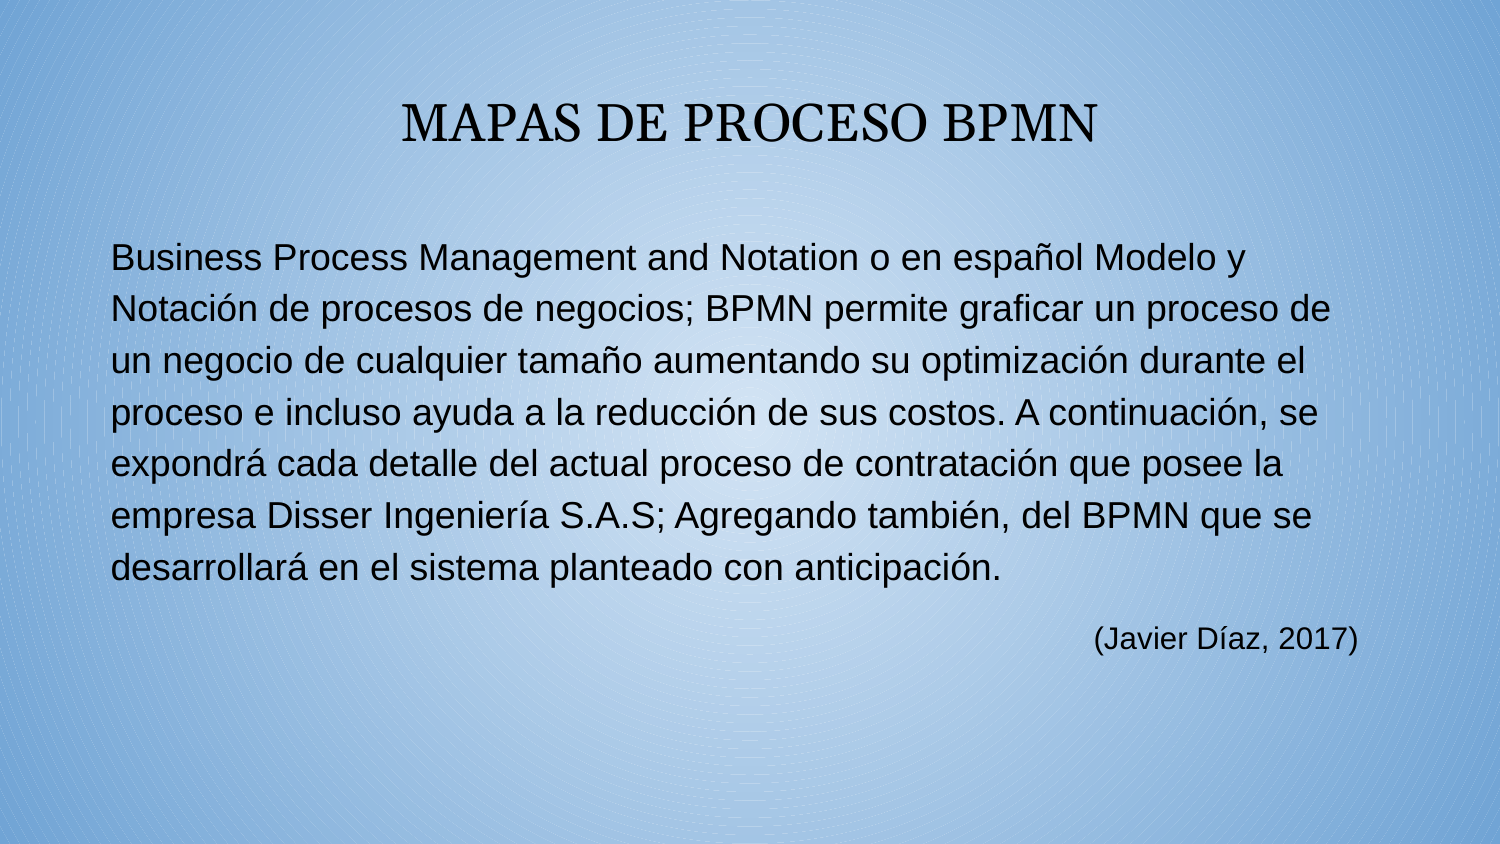

# MAPAS DE PROCESO BPMN
Business Process Management and Notation o en español Modelo y Notación de procesos de negocios; BPMN permite graficar un proceso de un negocio de cualquier tamaño aumentando su optimización durante el proceso e incluso ayuda a la reducción de sus costos. A continuación, se expondrá cada detalle del actual proceso de contratación que posee la empresa Disser Ingeniería S.A.S; Agregando también, del BPMN que se desarrollará en el sistema planteado con anticipación.
(Javier Díaz, 2017)